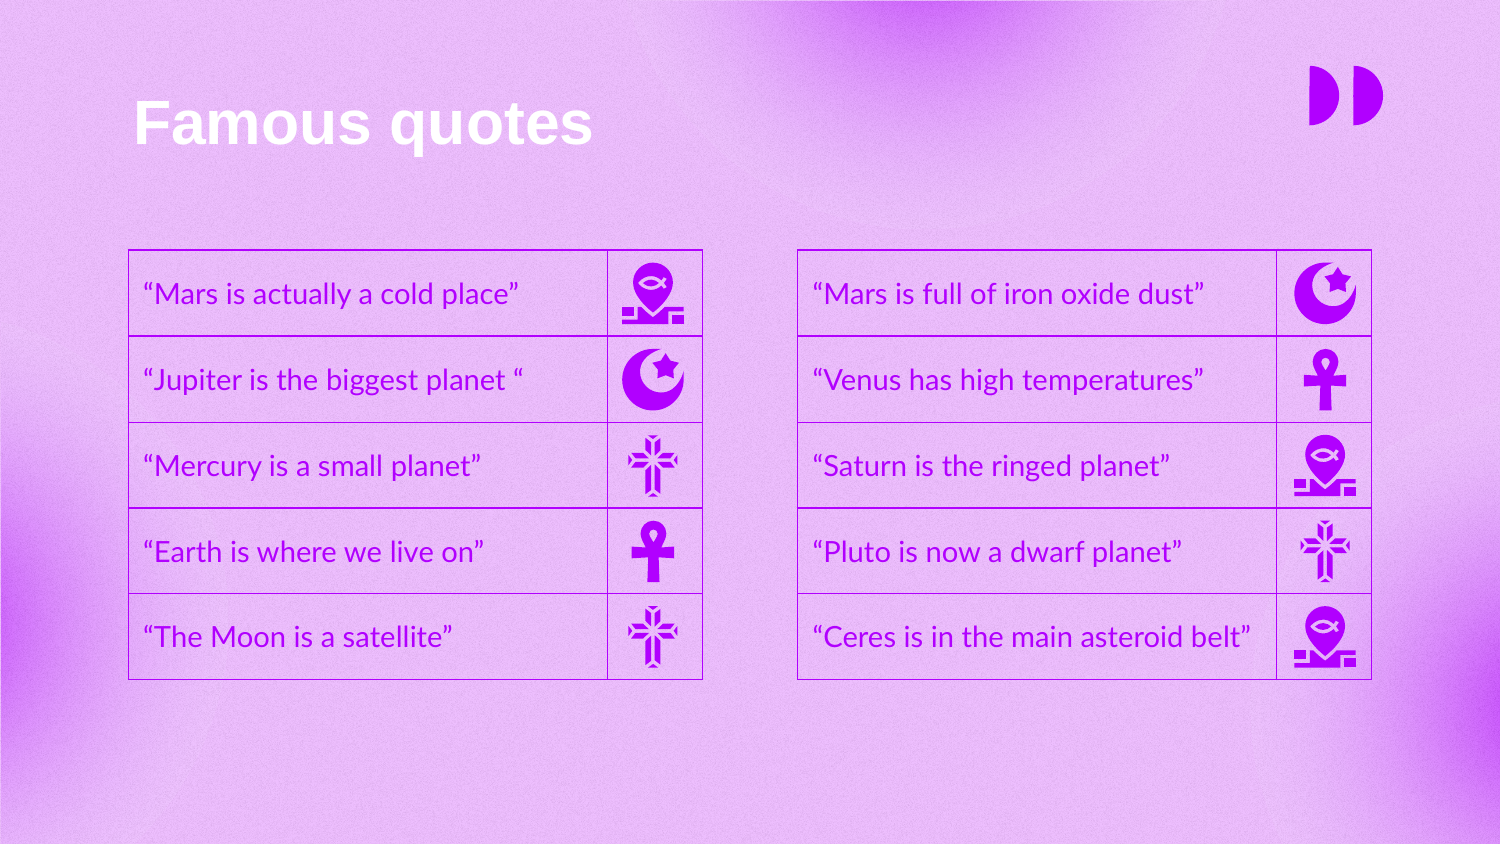

# Famous quotes
| “Mars is actually a cold place” |  |
| --- | --- |
| “Jupiter is the biggest planet “ |  |
| “Mercury is a small planet” |  |
| “Earth is where we live on” |  |
| “The Moon is a satellite” |  |
| “Mars is full of iron oxide dust” |  |
| --- | --- |
| “Venus has high temperatures” |  |
| “Saturn is the ringed planet” |  |
| “Pluto is now a dwarf planet” |  |
| “Ceres is in the main asteroid belt” |  |